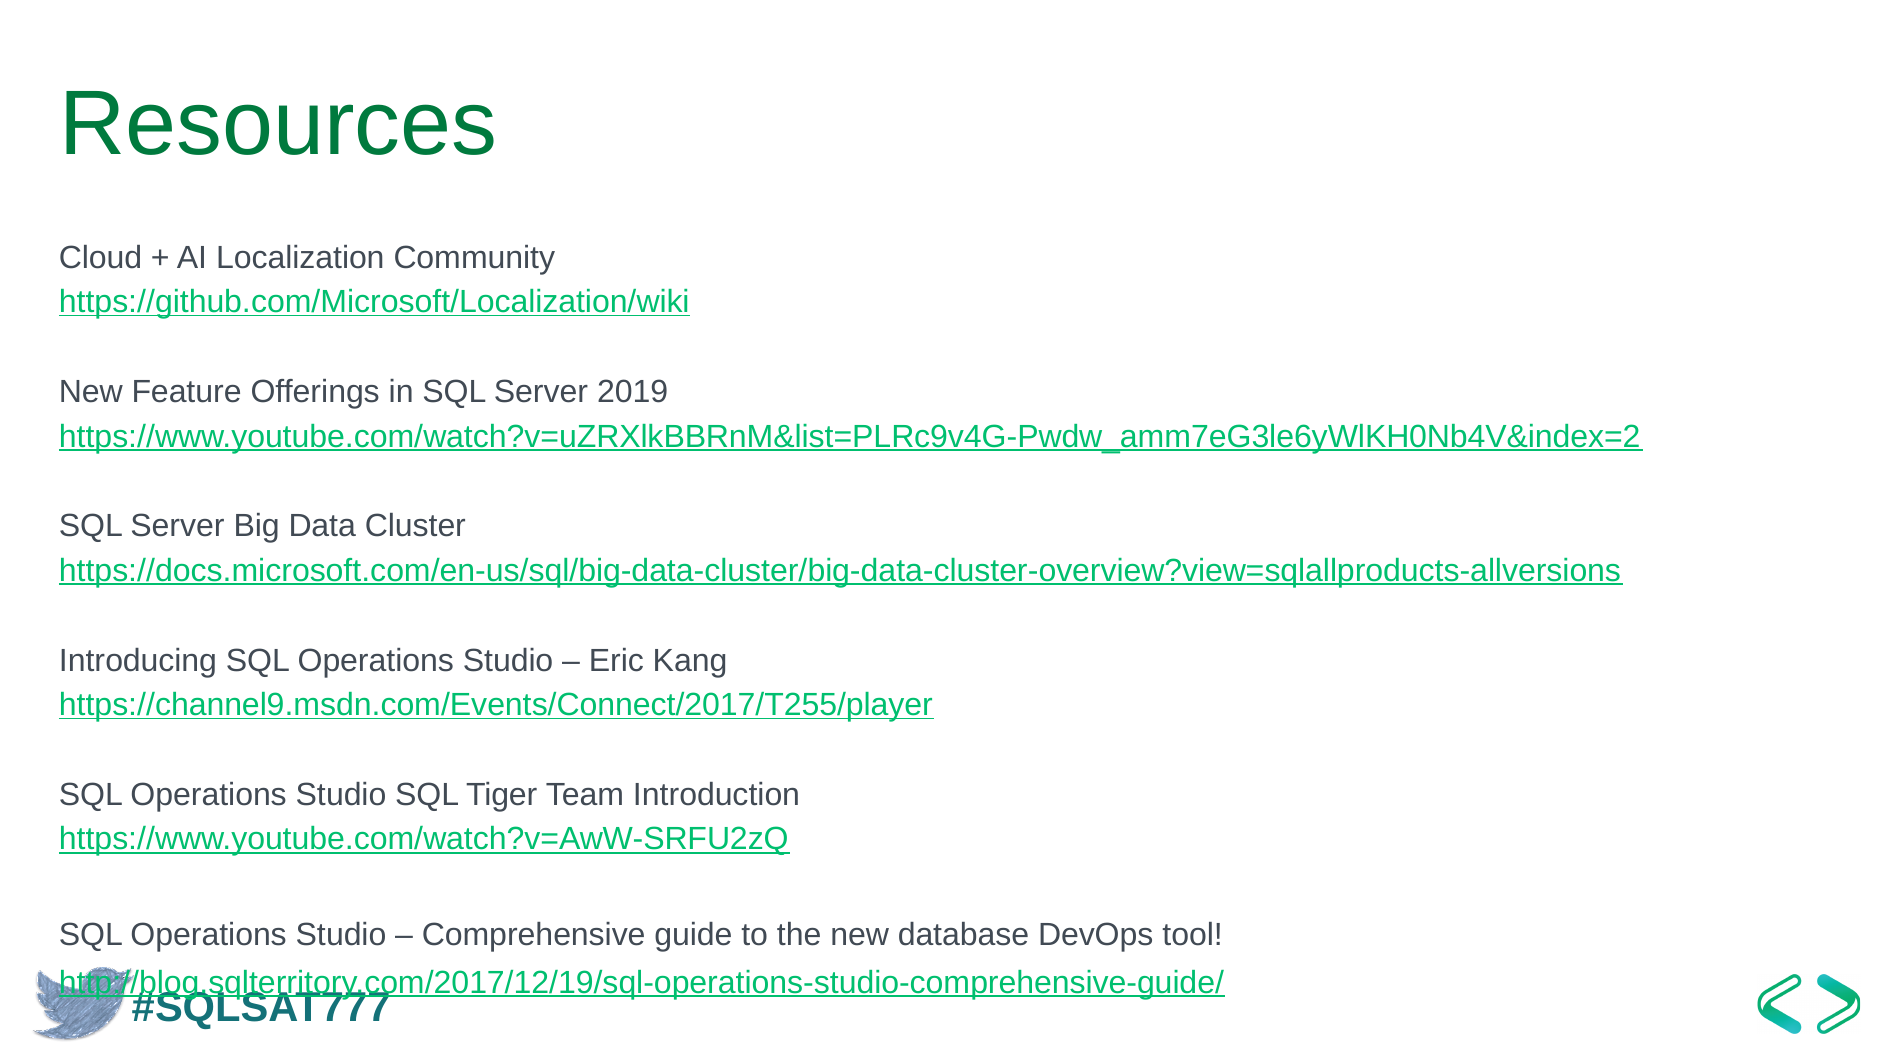

# Resources
Cloud + AI Localization Community
https://github.com/Microsoft/Localization/wiki

New Feature Offerings in SQL Server 2019
https://www.youtube.com/watch?v=uZRXlkBBRnM&list=PLRc9v4G-Pwdw_amm7eG3le6yWlKH0Nb4V&index=2

SQL Server Big Data Cluster
https://docs.microsoft.com/en-us/sql/big-data-cluster/big-data-cluster-overview?view=sqlallproducts-allversions

Introducing SQL Operations Studio – Eric Kang
https://channel9.msdn.com/Events/Connect/2017/T255/player

SQL Operations Studio SQL Tiger Team Introduction
https://www.youtube.com/watch?v=AwW-SRFU2zQ

SQL Operations Studio – Comprehensive guide to the new database DevOps tool!
http://blog.sqlterritory.com/2017/12/19/sql-operations-studio-comprehensive-guide/